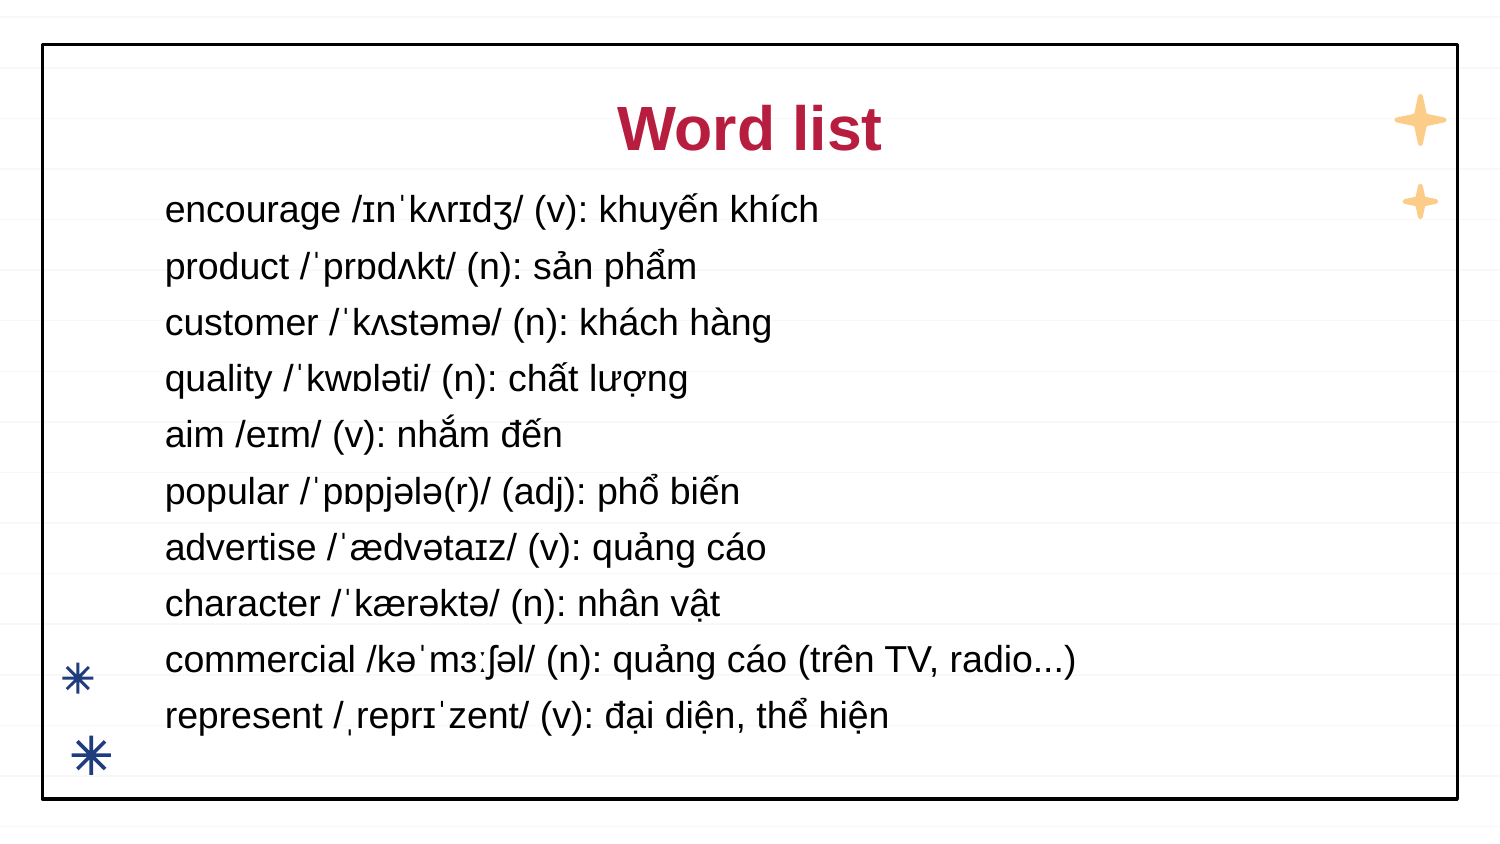

# Word list
encourage /ɪnˈkʌrɪdʒ/ (v): khuyến khích
product /ˈprɒdʌkt/ (n): sản phẩm
customer /ˈkʌstəmə/ (n): khách hàng
quality /ˈkwɒləti/ (n): chất lượng
aim /eɪm/ (v): nhắm đến
popular /ˈpɒpjələ(r)/ (adj): phổ biến
advertise /ˈædvətaɪz/ (v): quảng cáo
character /ˈkærəktə/ (n): nhân vật
commercial /kəˈmɜːʃəl/ (n): quảng cáo (trên TV, radio...)
represent /ˌreprɪˈzent/ (v): đại diện, thể hiện